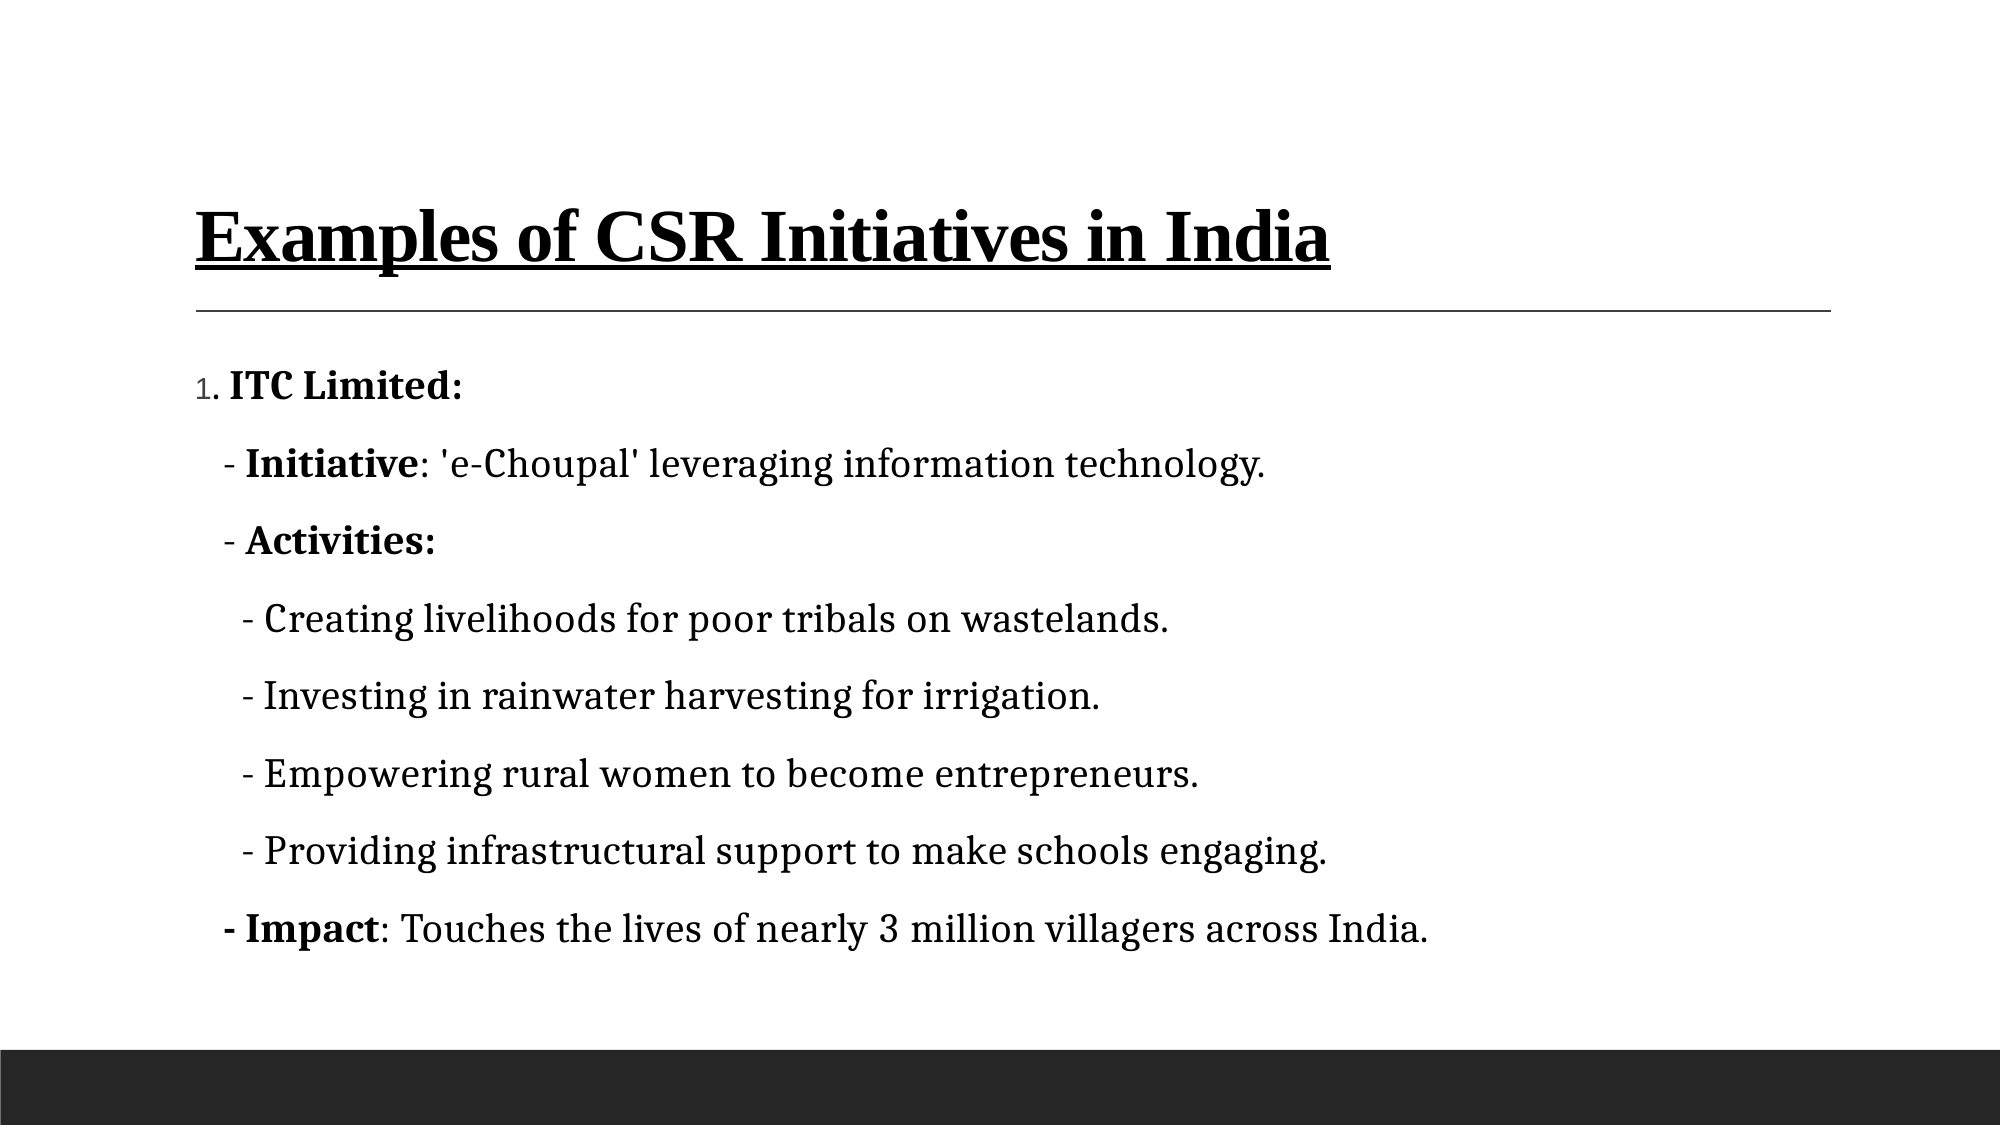

# Examples of CSR Initiatives in India
1. ITC Limited:
   - Initiative: 'e-Choupal' leveraging information technology.
   - Activities:
     - Creating livelihoods for poor tribals on wastelands.
     - Investing in rainwater harvesting for irrigation.
     - Empowering rural women to become entrepreneurs.
     - Providing infrastructural support to make schools engaging.
   - Impact: Touches the lives of nearly 3 million villagers across India.